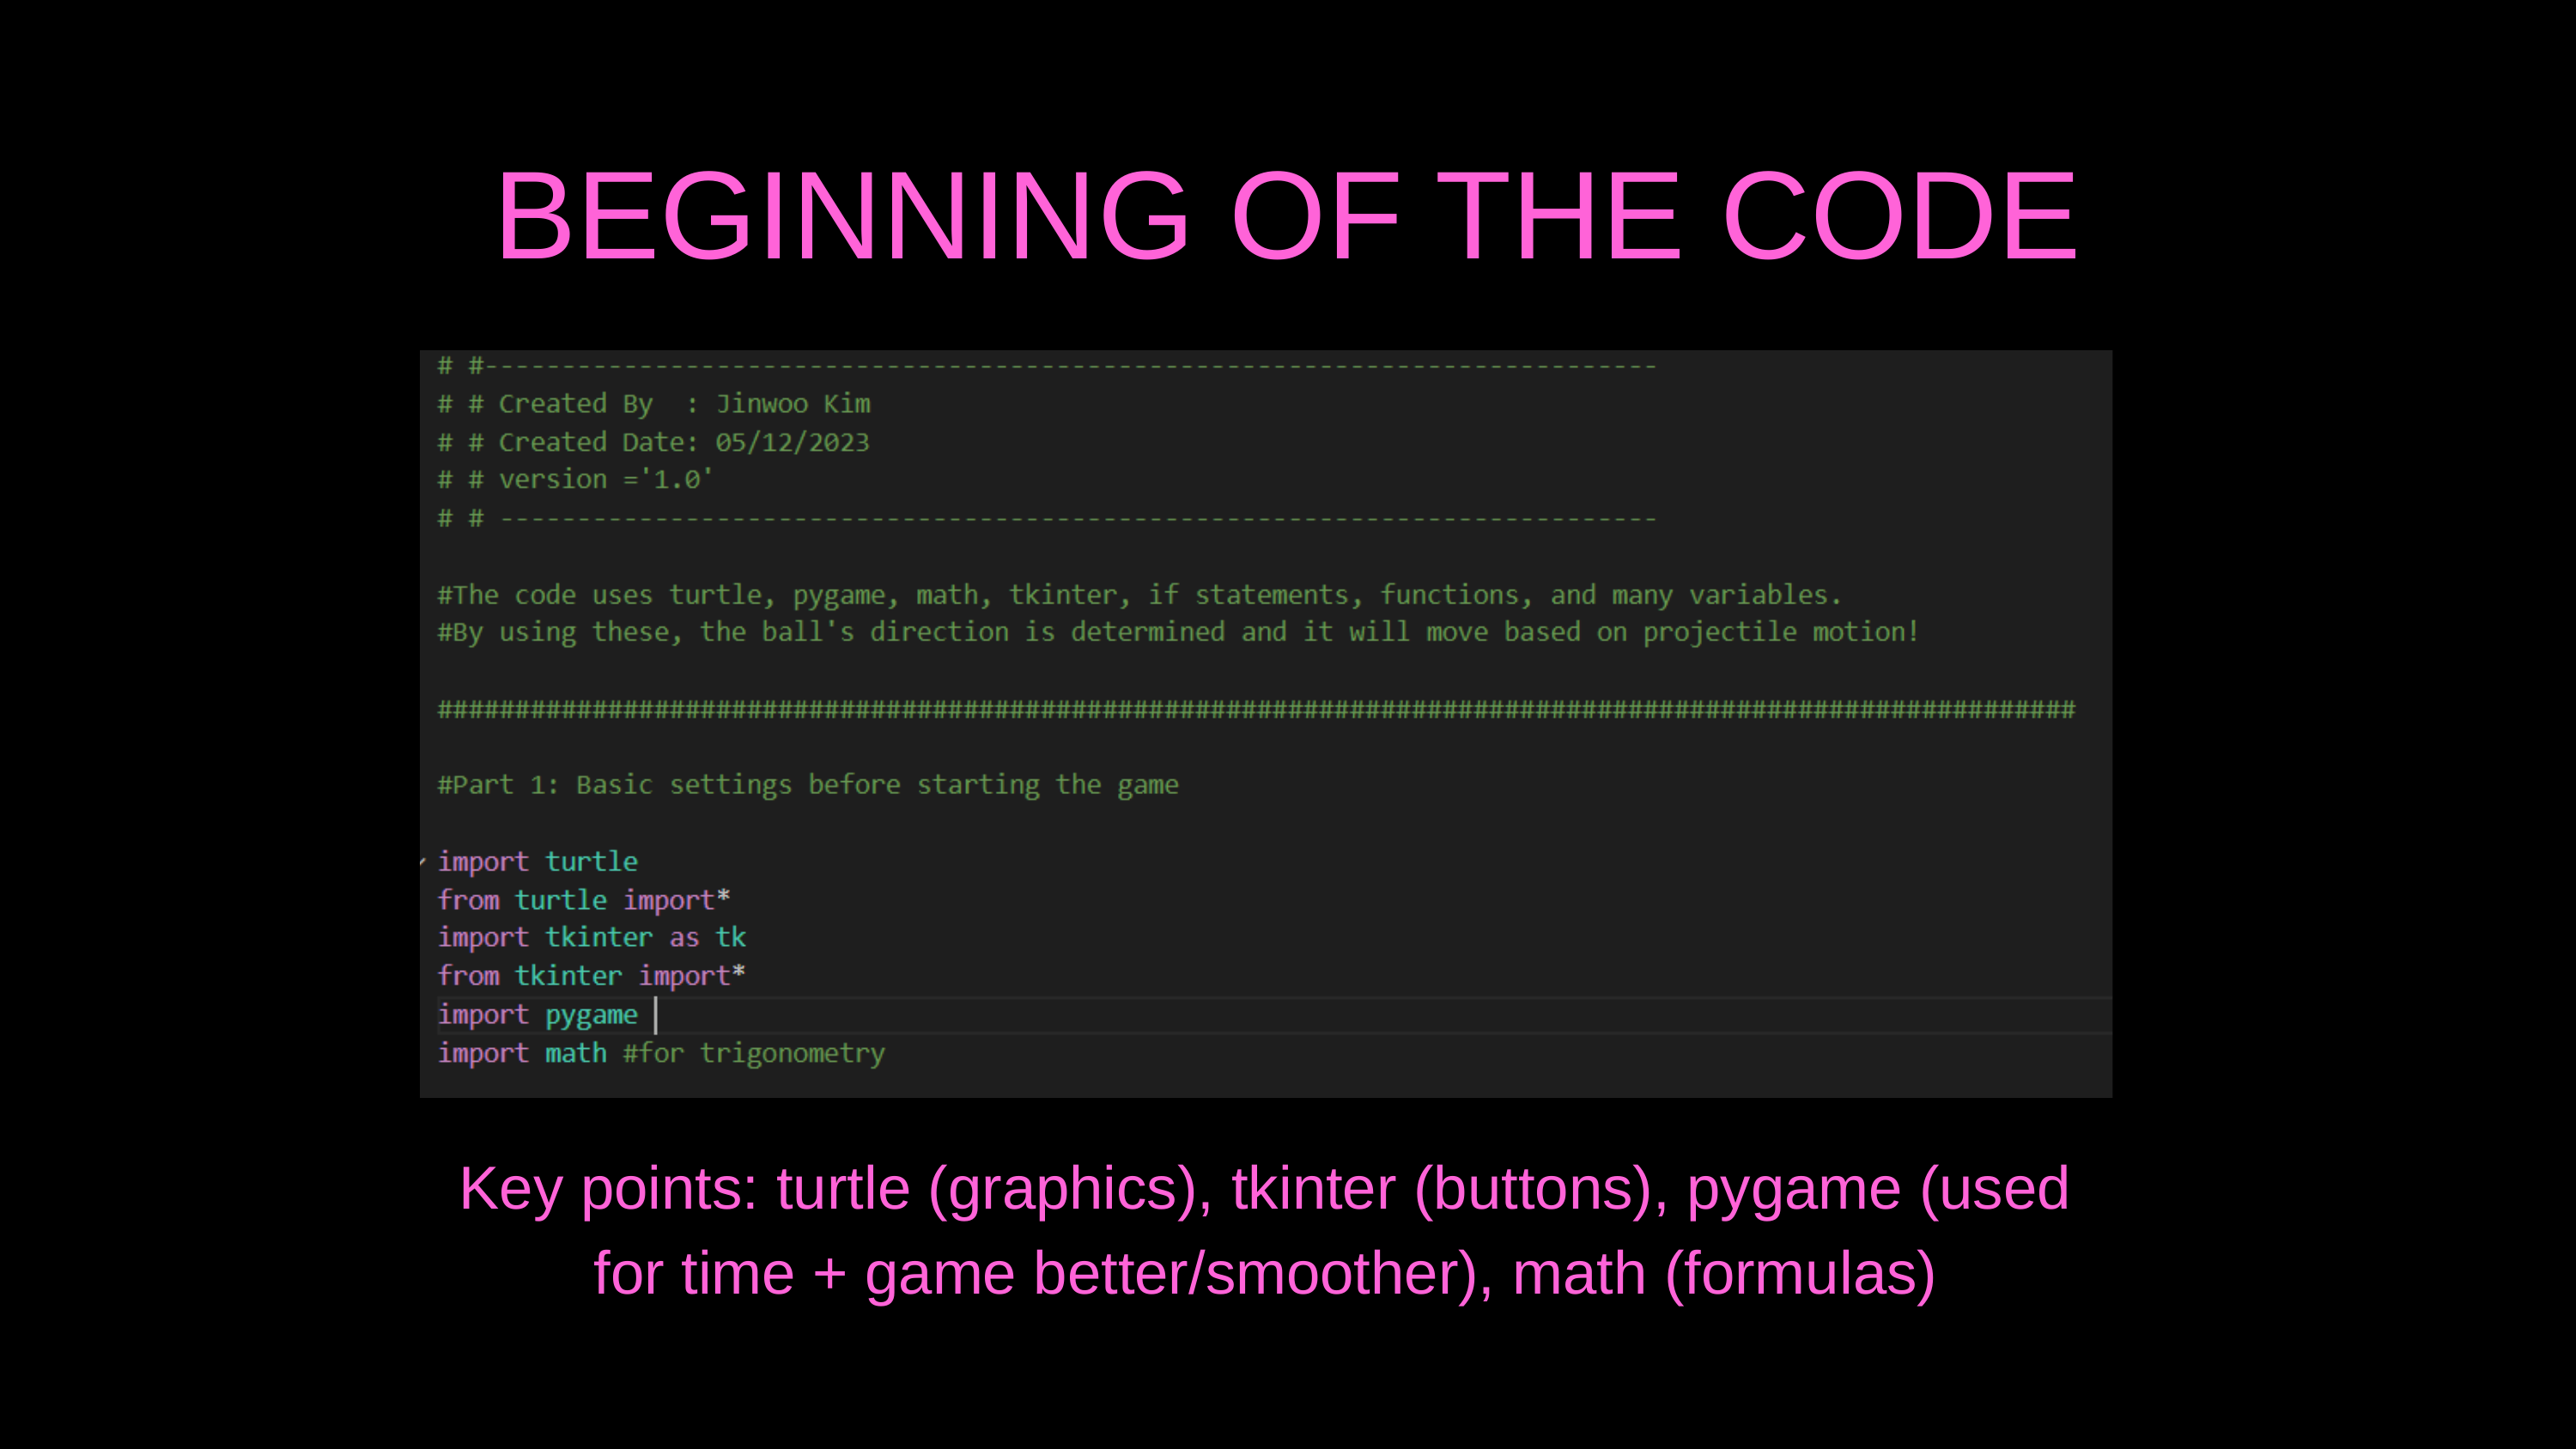

BEGINNING OF THE CODE

Key points: turtle (graphics), tkinter (buttons), pygame (used for time + game better/smoother), math (formulas)